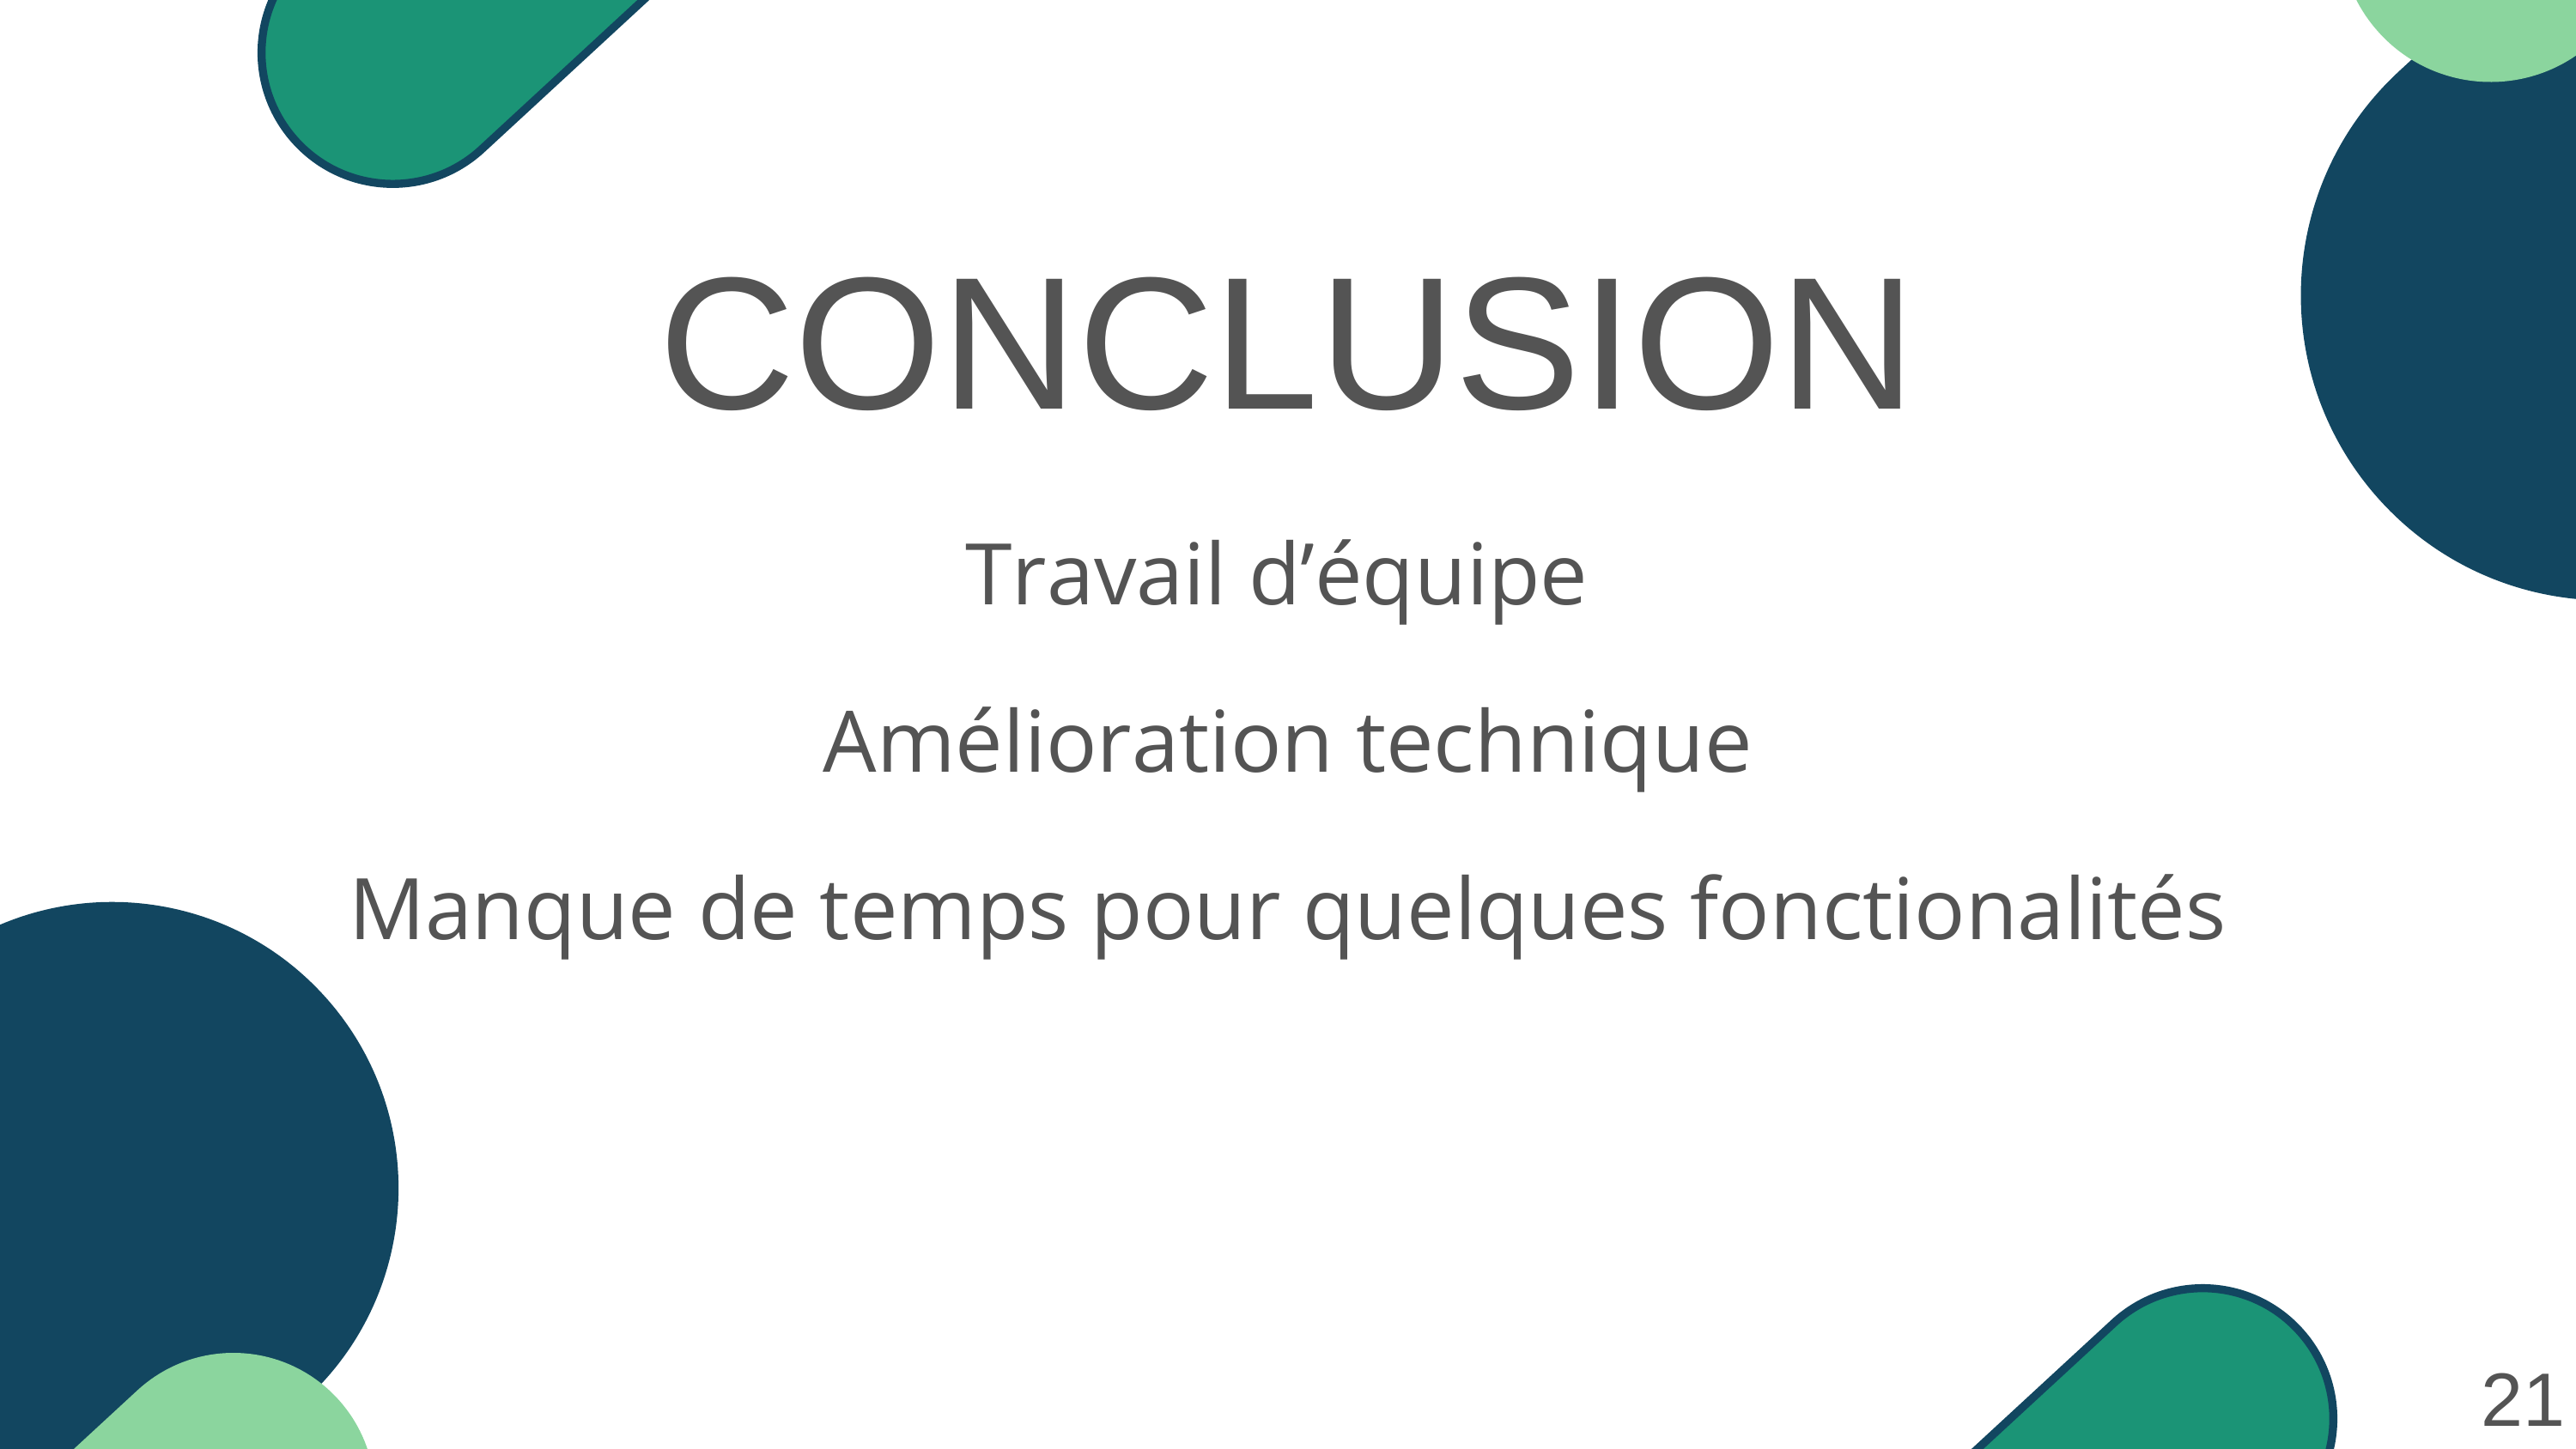

CONCLUSION
Travail d’équipe
Amélioration technique
Manque de temps pour quelques fonctionalités

21